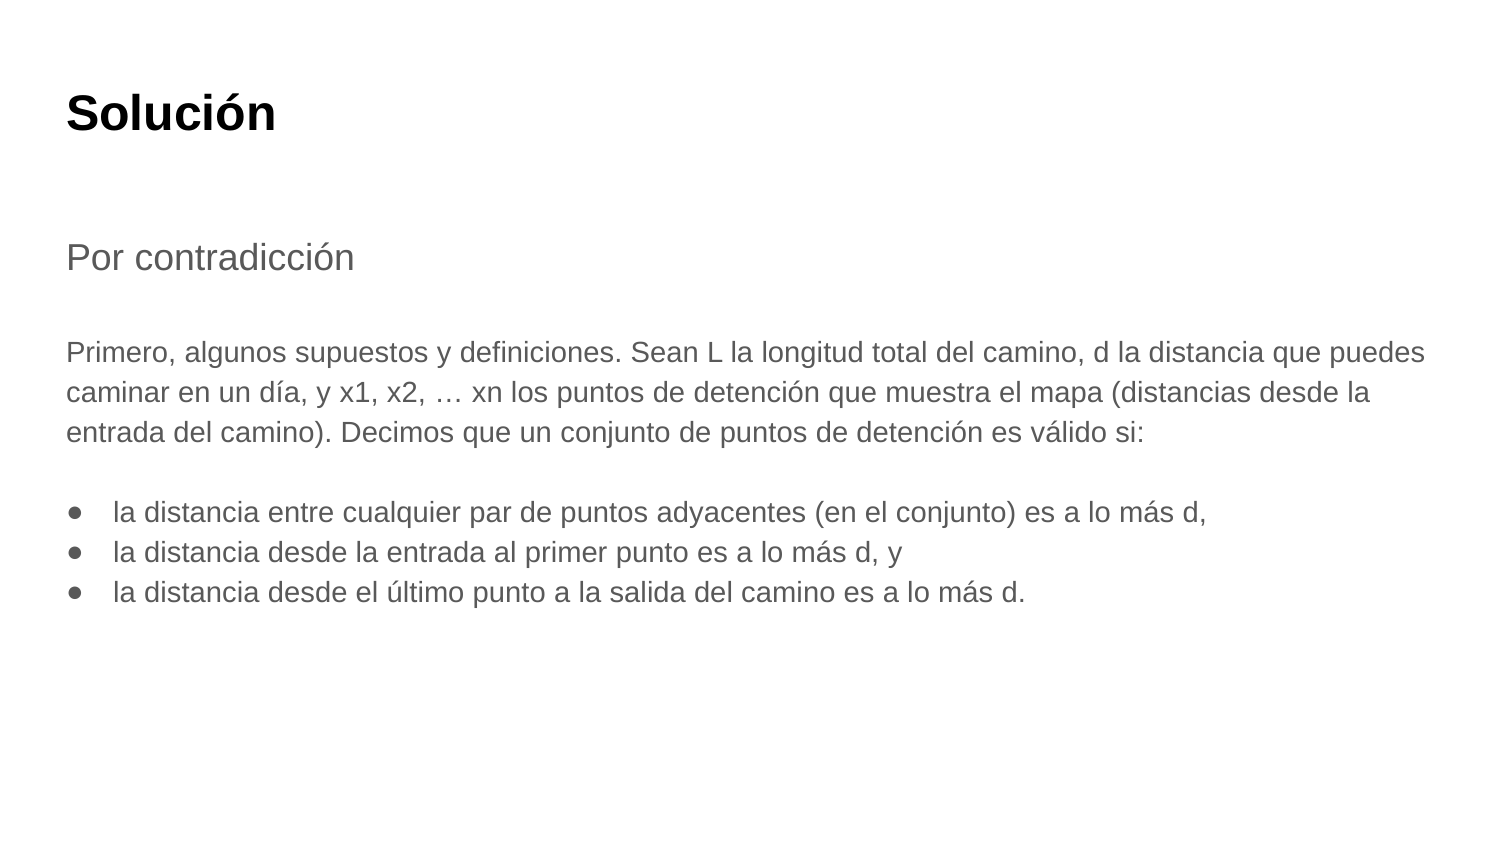

# Solución

Por contradicción

Primero, algunos supuestos y definiciones. Sean L la longitud total del camino, d la distancia que puedes caminar en un día, y x1, x2, … xn los puntos de detención que muestra el mapa (distancias desde la entrada del camino). Decimos que un conjunto de puntos de detención es válido si:

la distancia entre cualquier par de puntos adyacentes (en el conjunto) es a lo más d,
la distancia desde la entrada al primer punto es a lo más d, y
la distancia desde el último punto a la salida del camino es a lo más d.